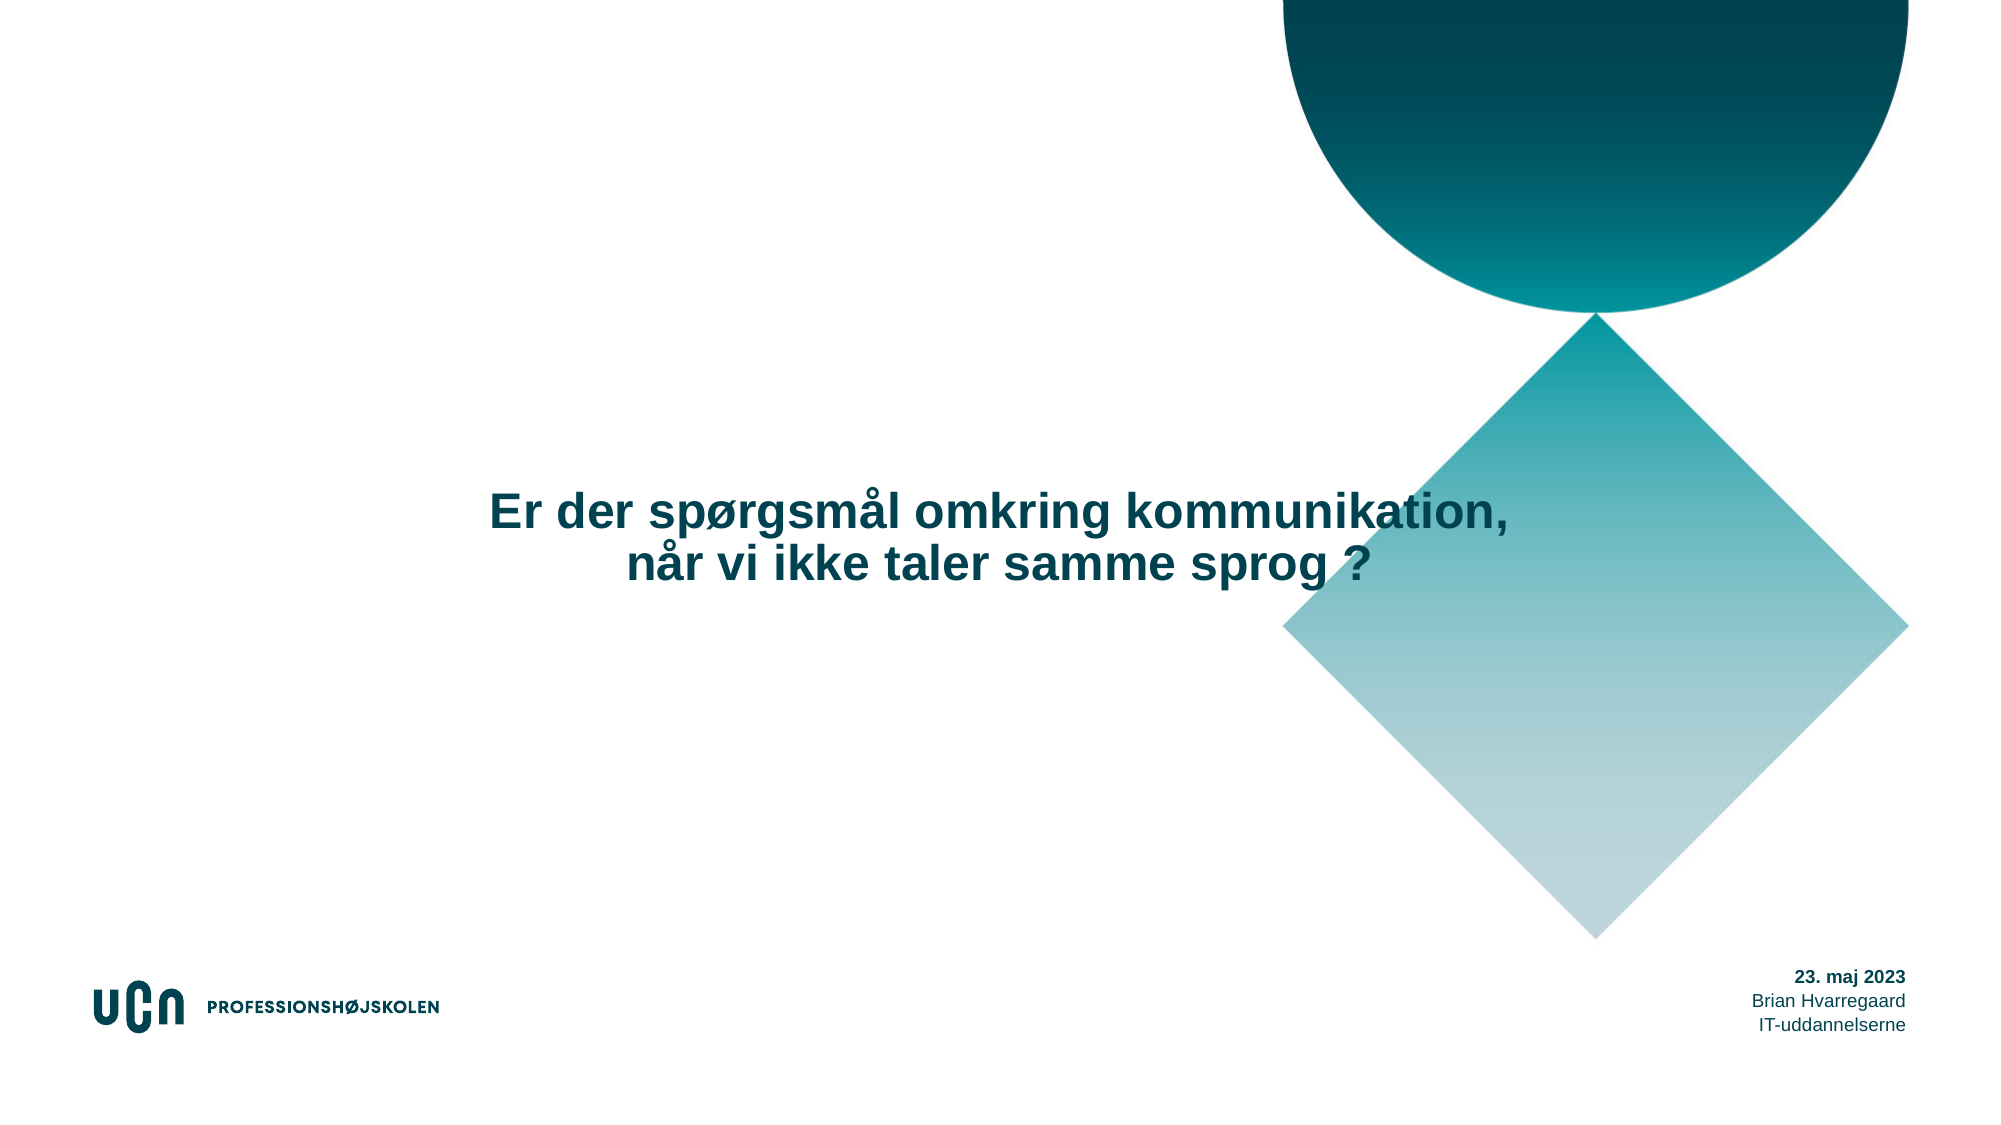

# Er der spørgsmål omkring kommunikation, når vi ikke taler samme sprog ?

78